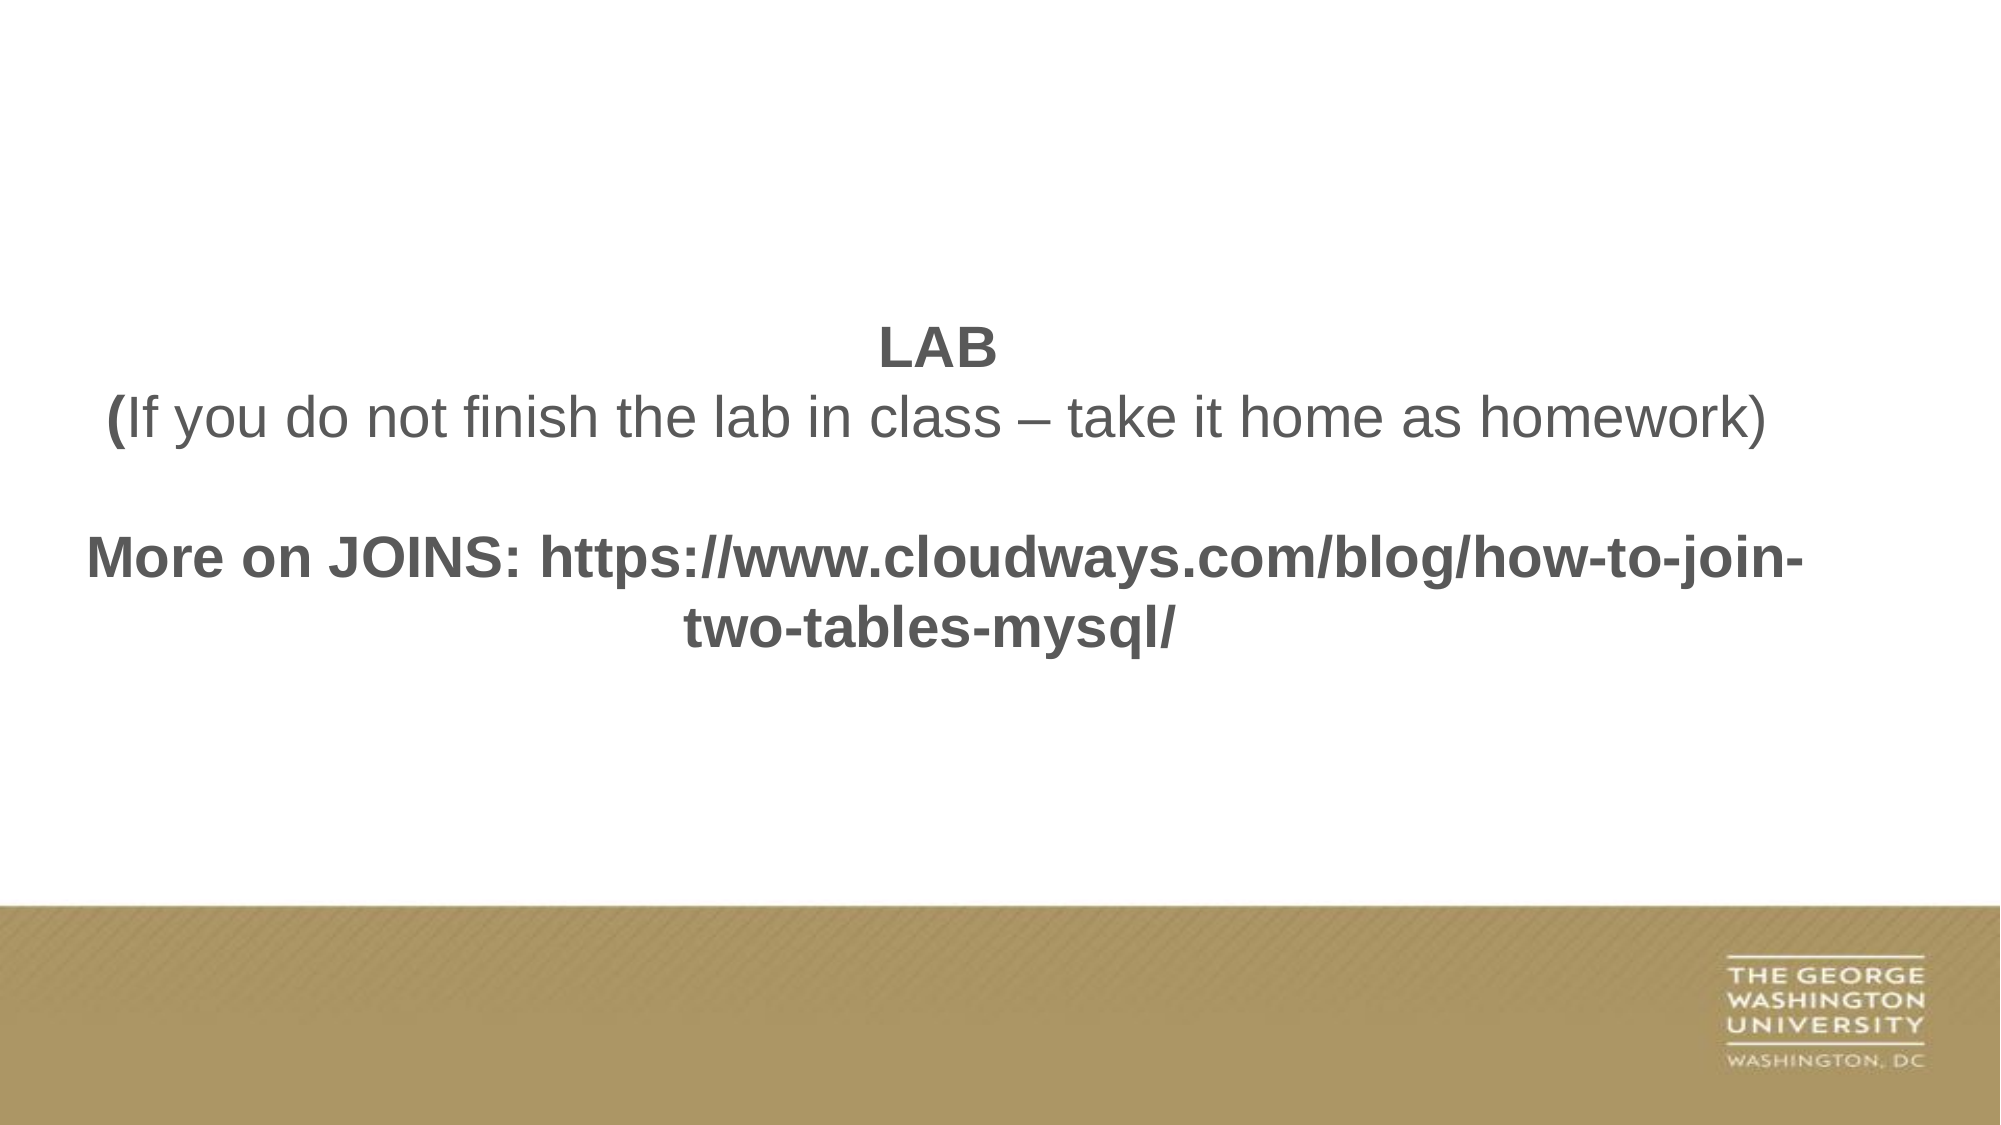

LAB
(If you do not finish the lab in class – take it home as homework)
More on JOINS: https://www.cloudways.com/blog/how-to-join-two-tables-mysql/